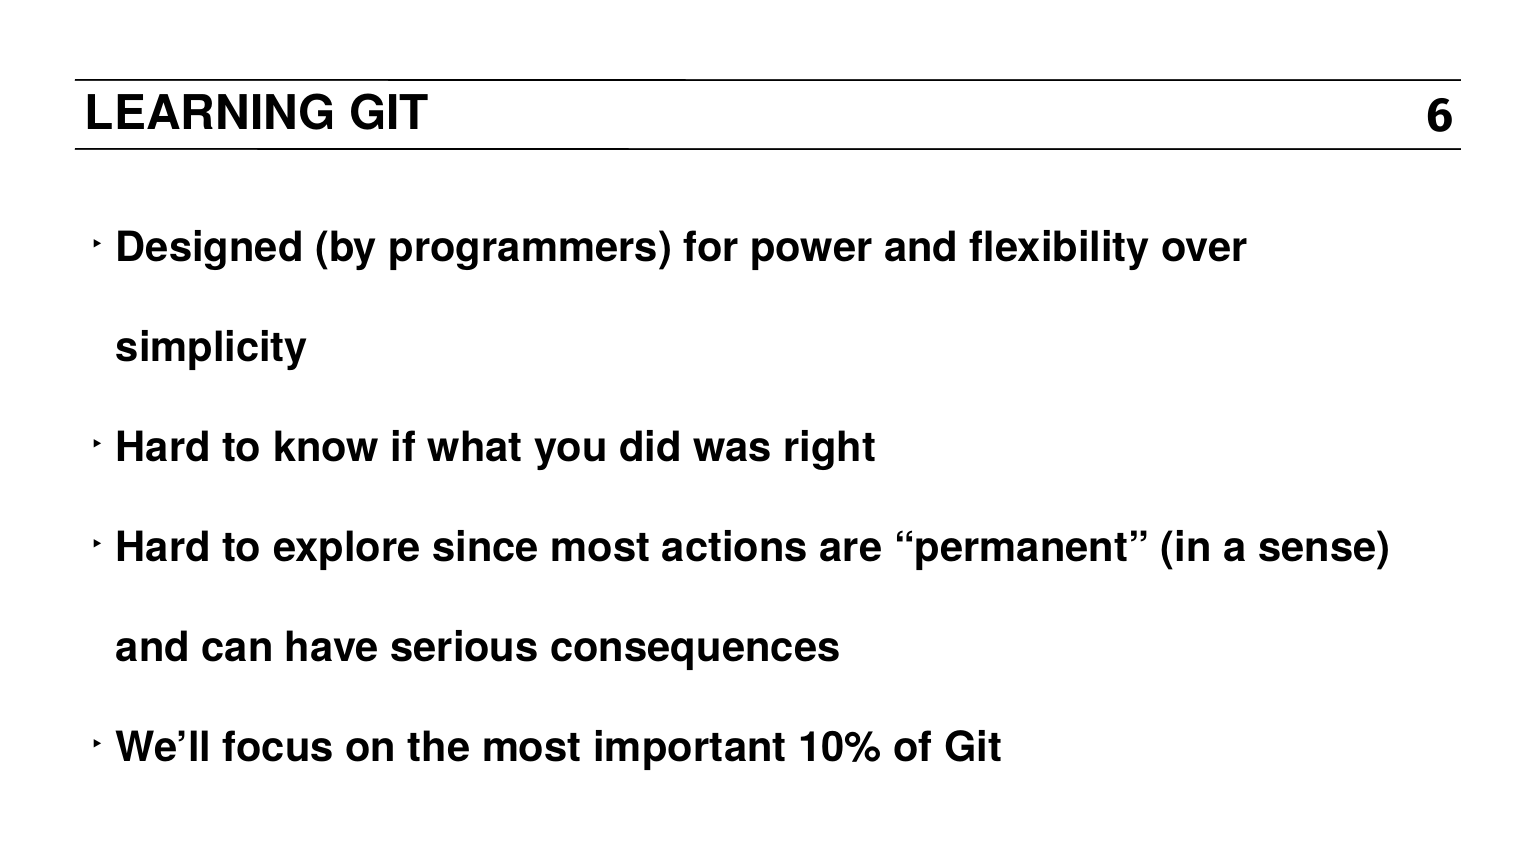

# LEARNING GIT
6

Designed (by programmers) for power and flexibility over simplicity
Hard to know if what you did was right
Hard to explore since most actions are “permanent” (in a sense) and can have serious consequences
We’ll focus on the most important 10% of Git